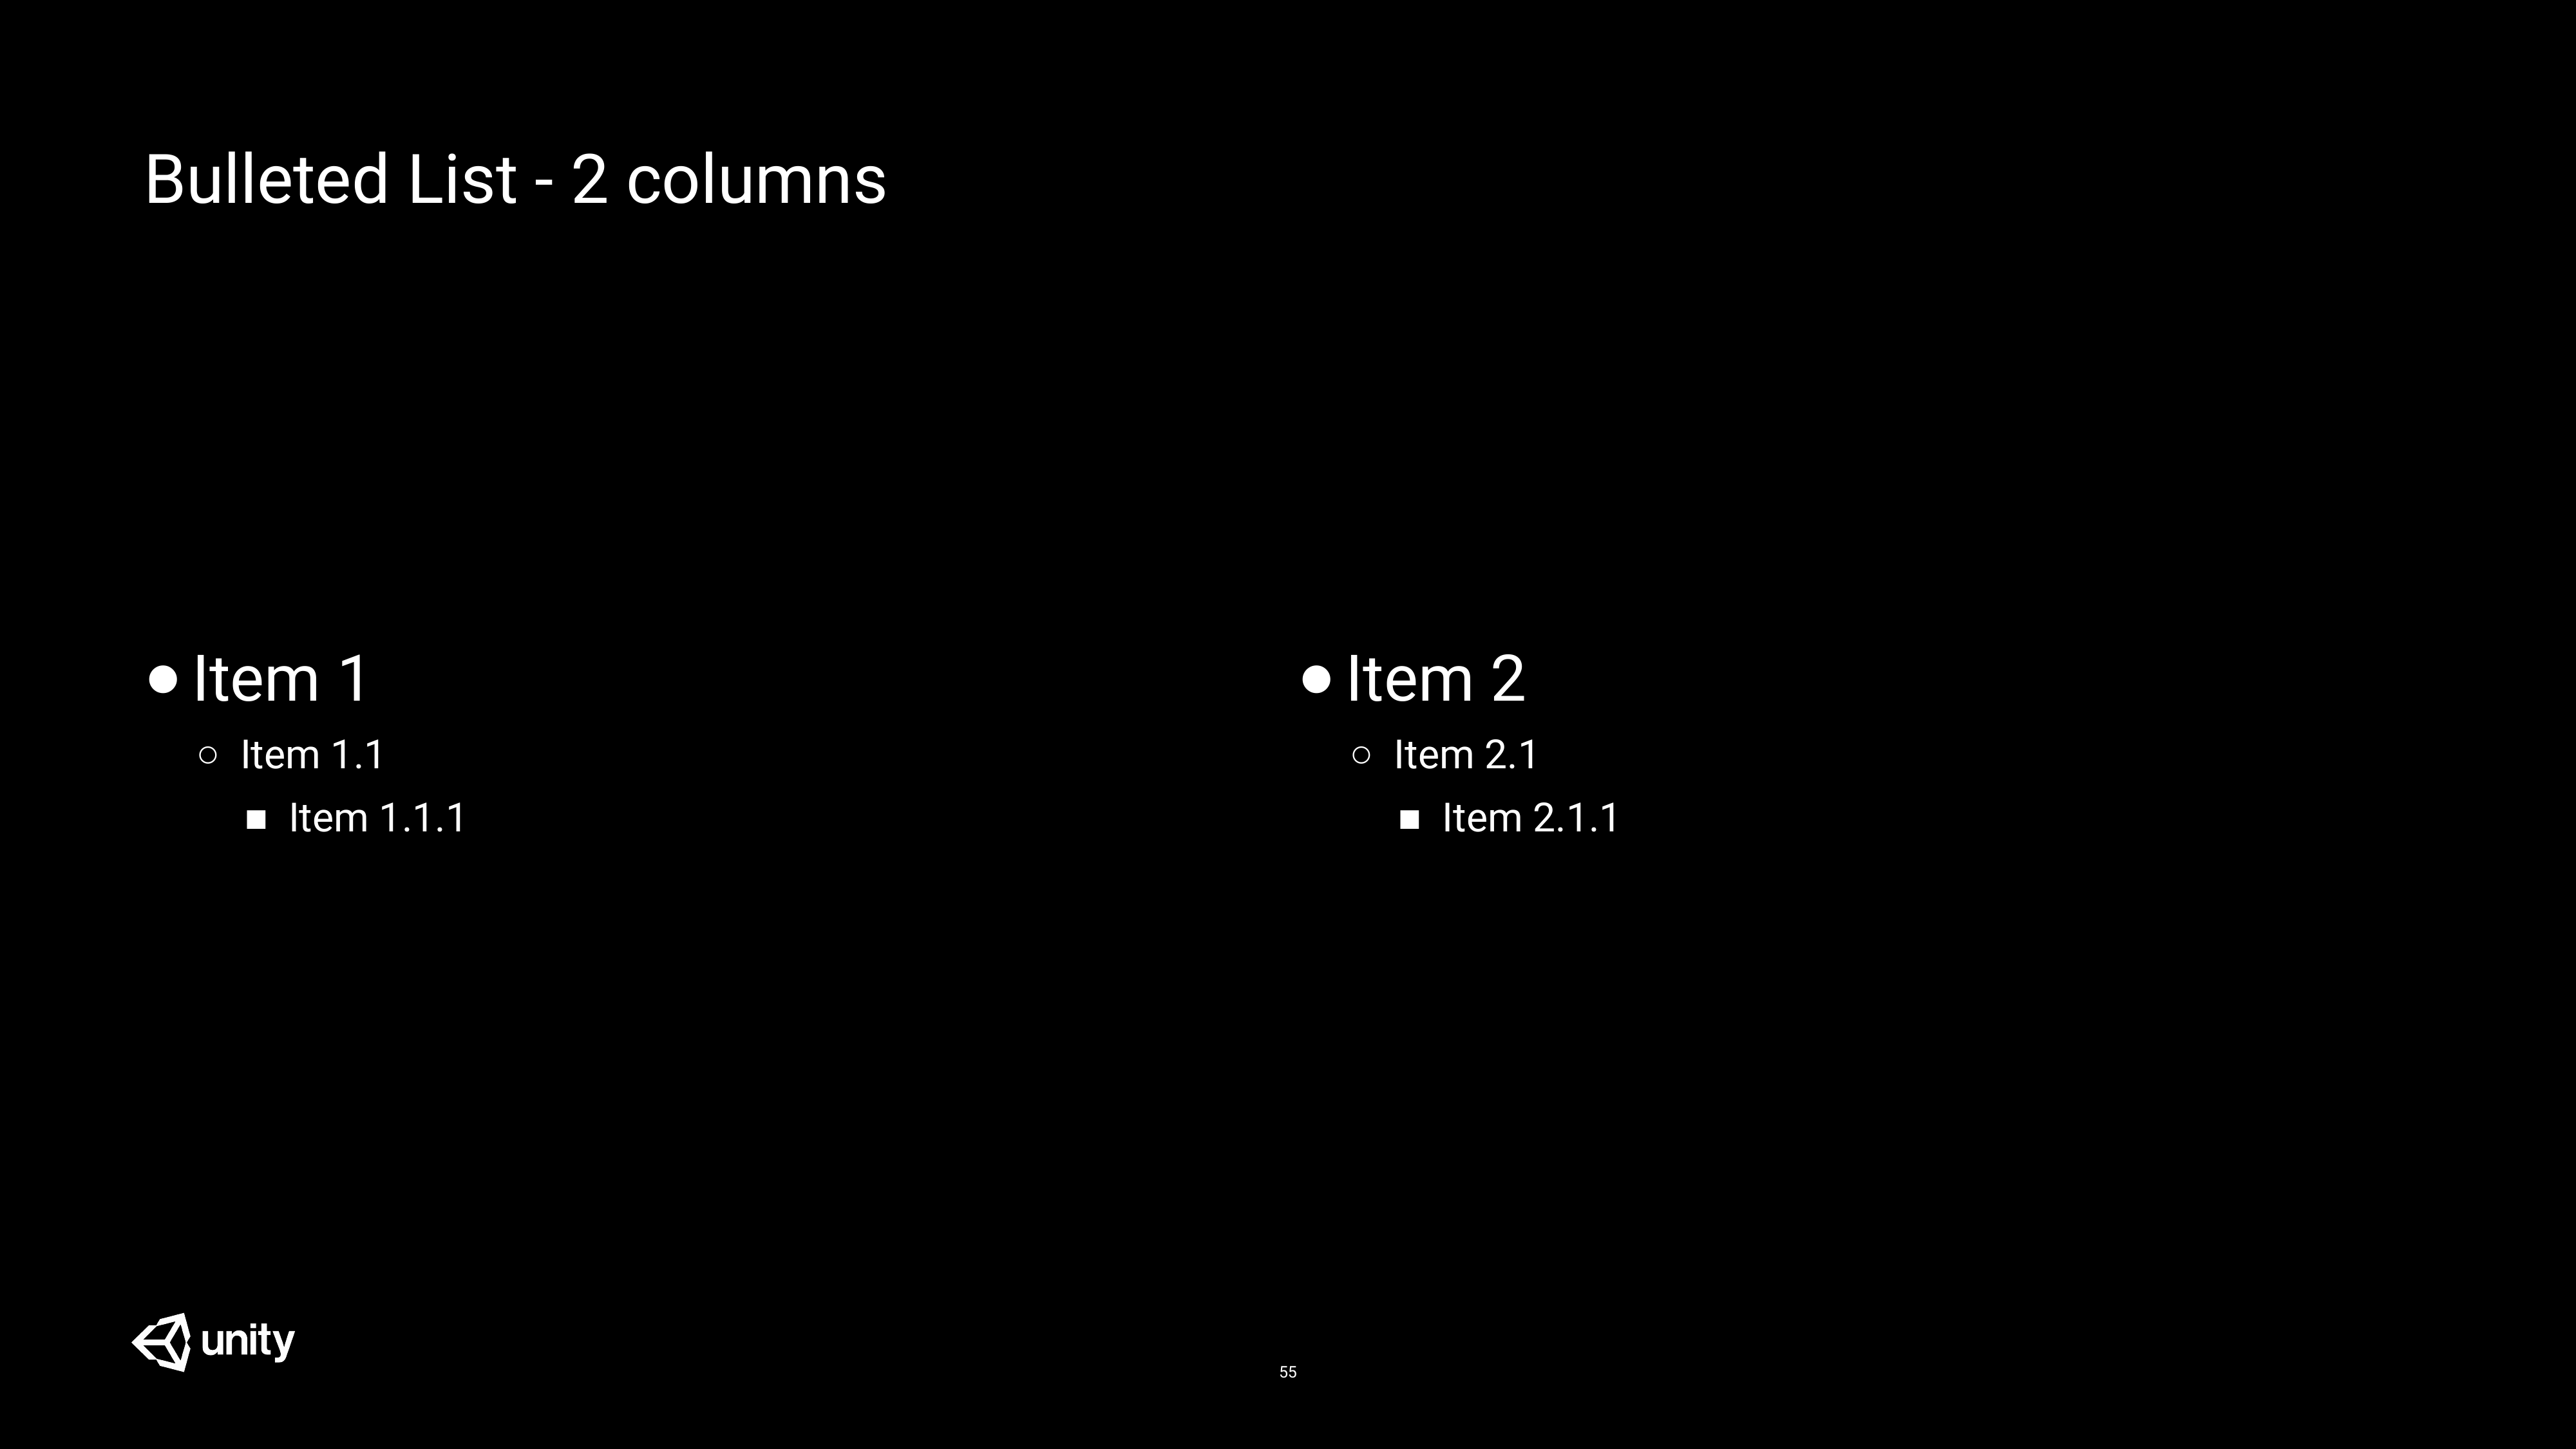

Bulleted List - 2 columns

Item 1
Item 1.1
Item 1.1.1
Item 2
Item 2.1
Item 2.1.1

55